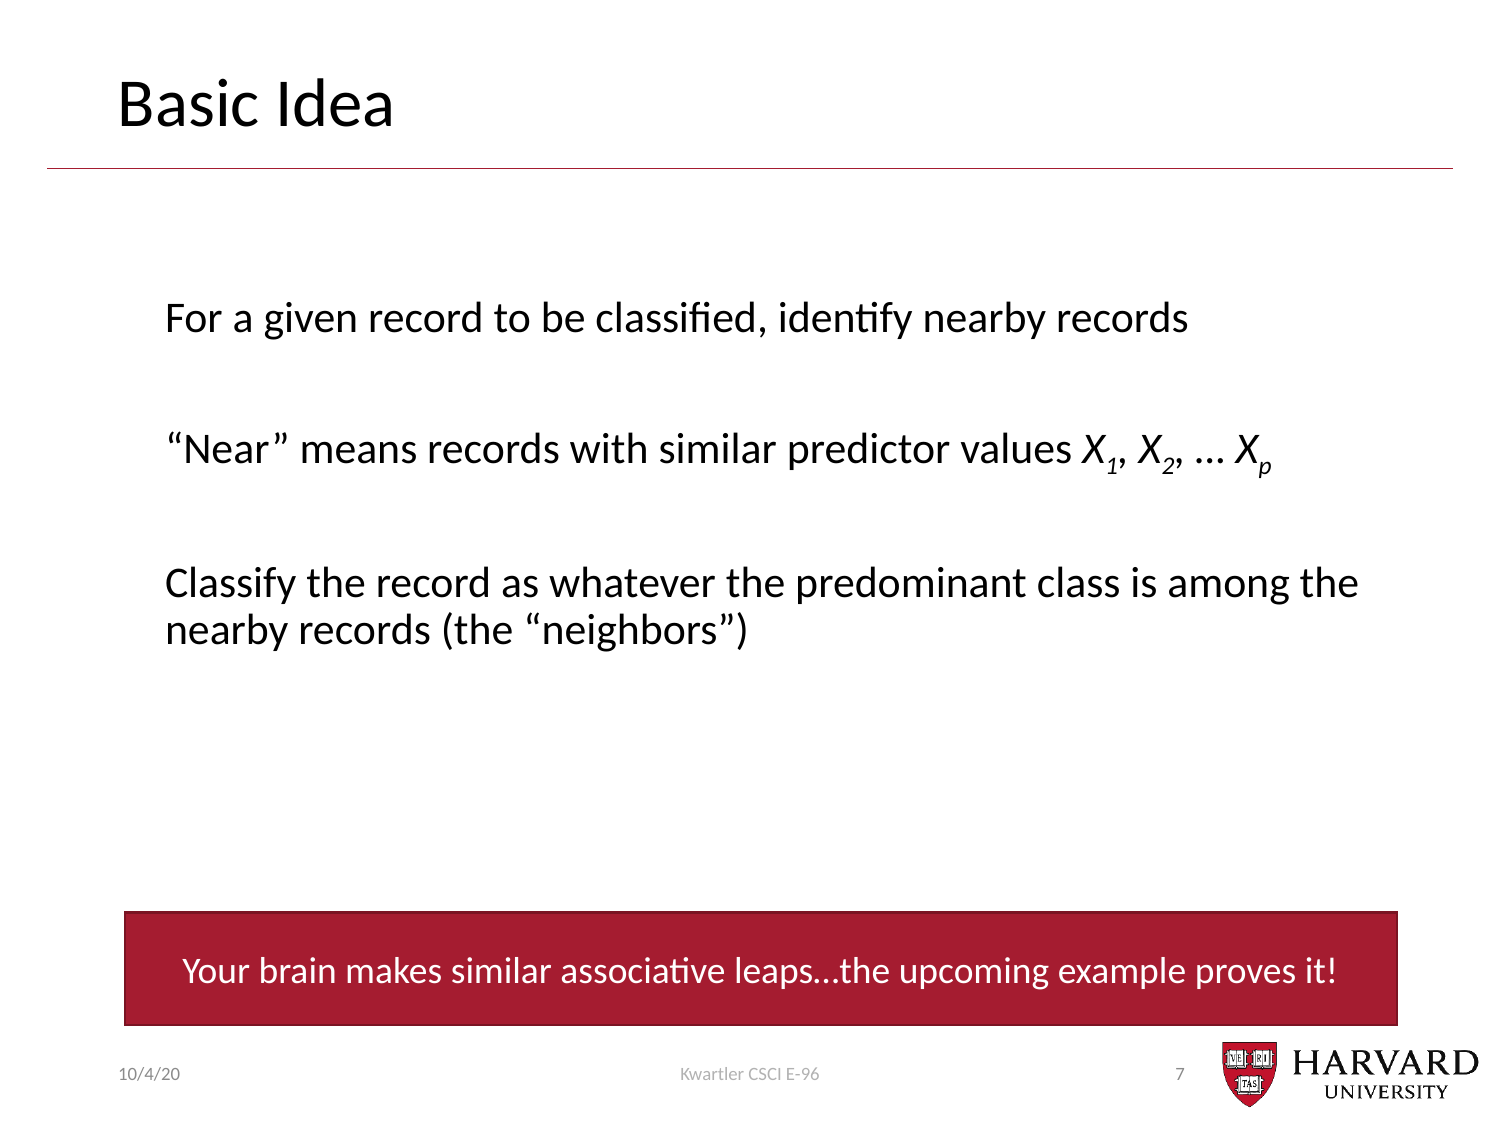

# Basic Idea
For a given record to be classified, identify nearby records

“Near” means records with similar predictor values X1, X2, … Xp

Classify the record as whatever the predominant class is among the nearby records (the “neighbors”)
Your brain makes similar associative leaps…the upcoming example proves it!
10/4/20
Kwartler CSCI E-96
7